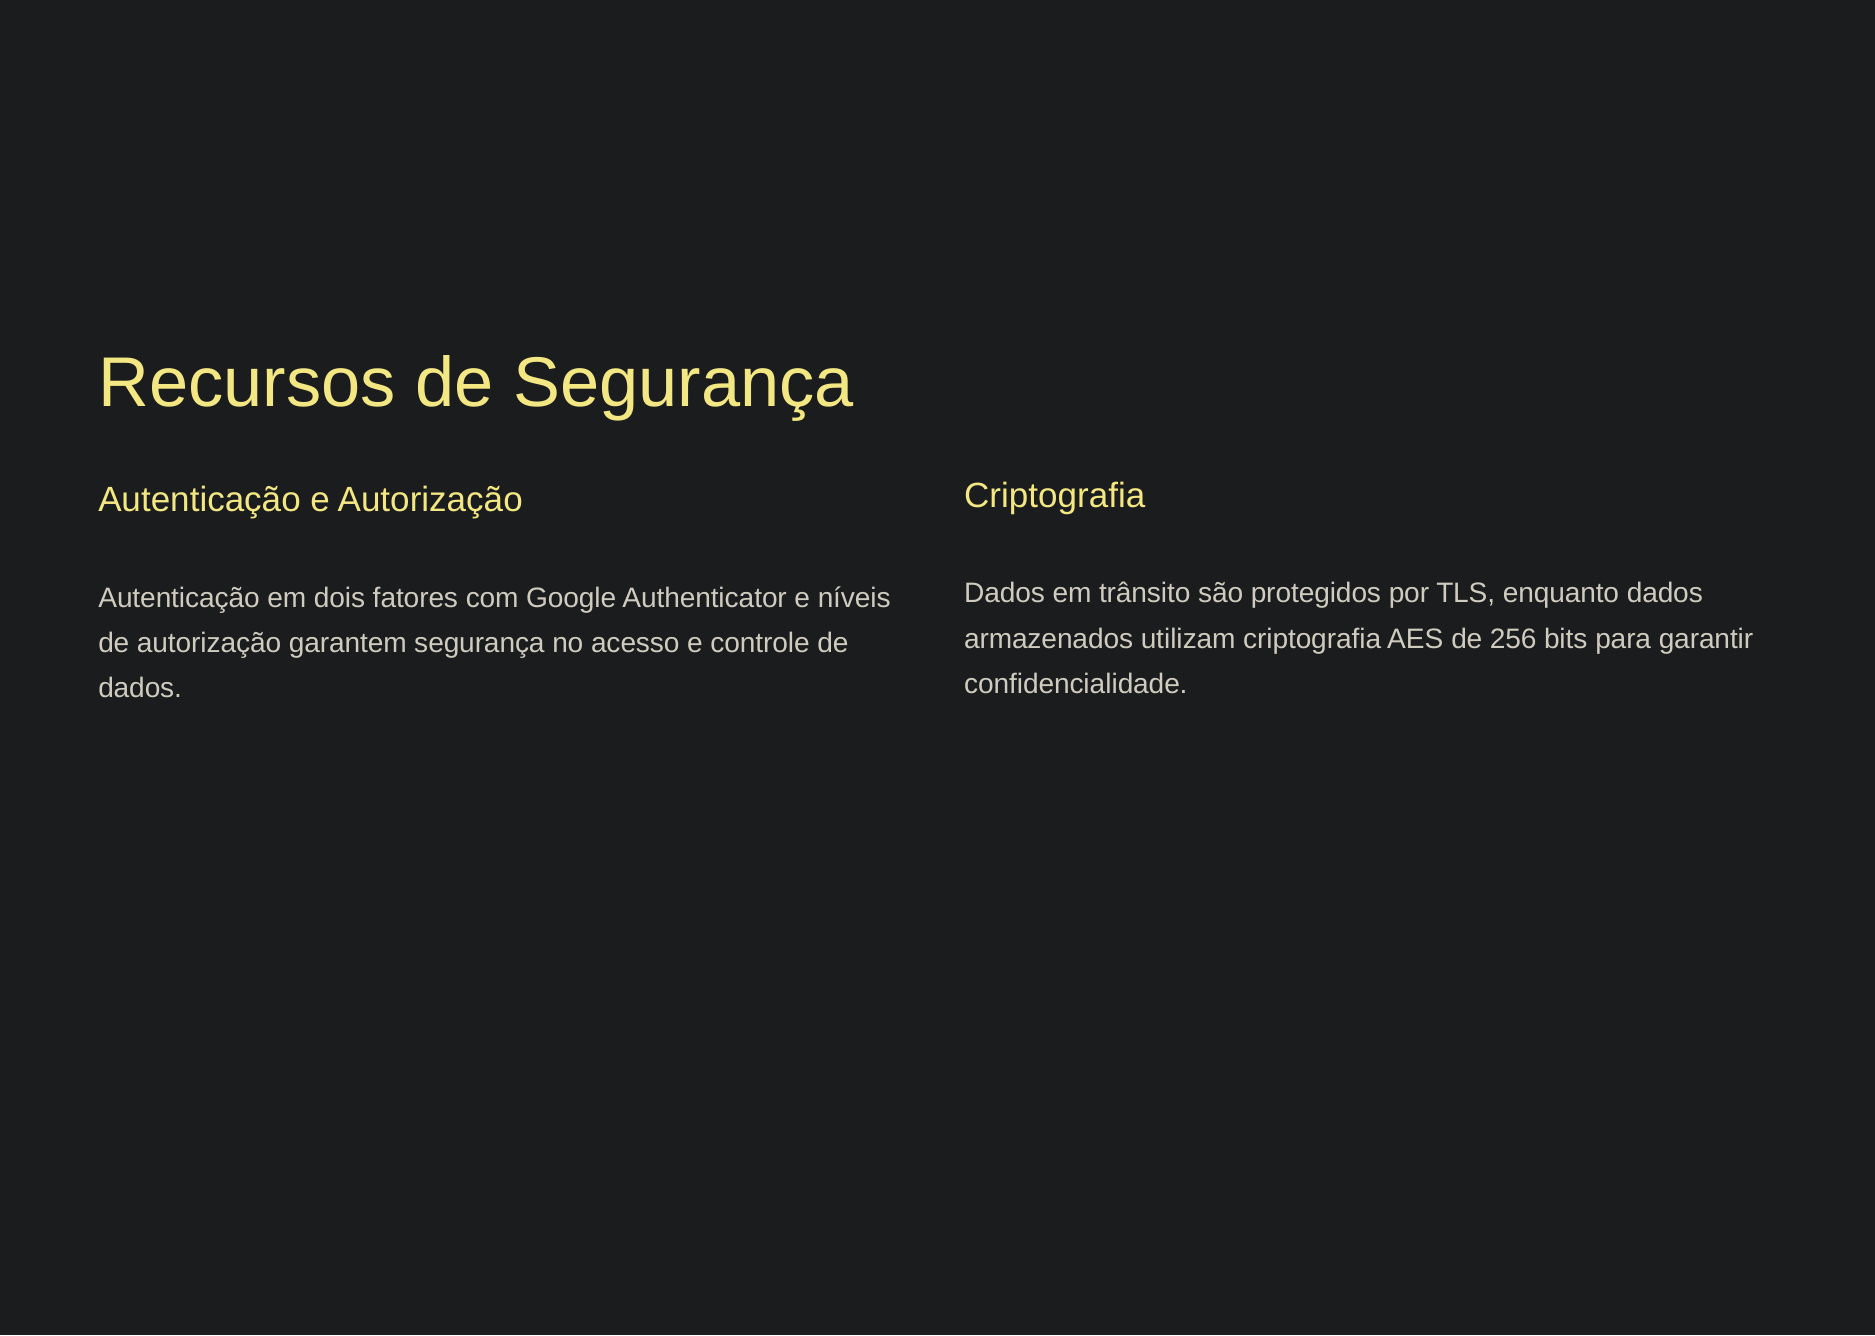

Recursos de Segurança

Autenticação e Autorização

Autenticação em dois fatores com Google Authenticator e níveis de autorização garantem segurança no acesso e controle de dados.

Criptografia

Dados em trânsito são protegidos por TLS, enquanto dados armazenados utilizam criptografia AES de 256 bits para garantir confidencialidade.